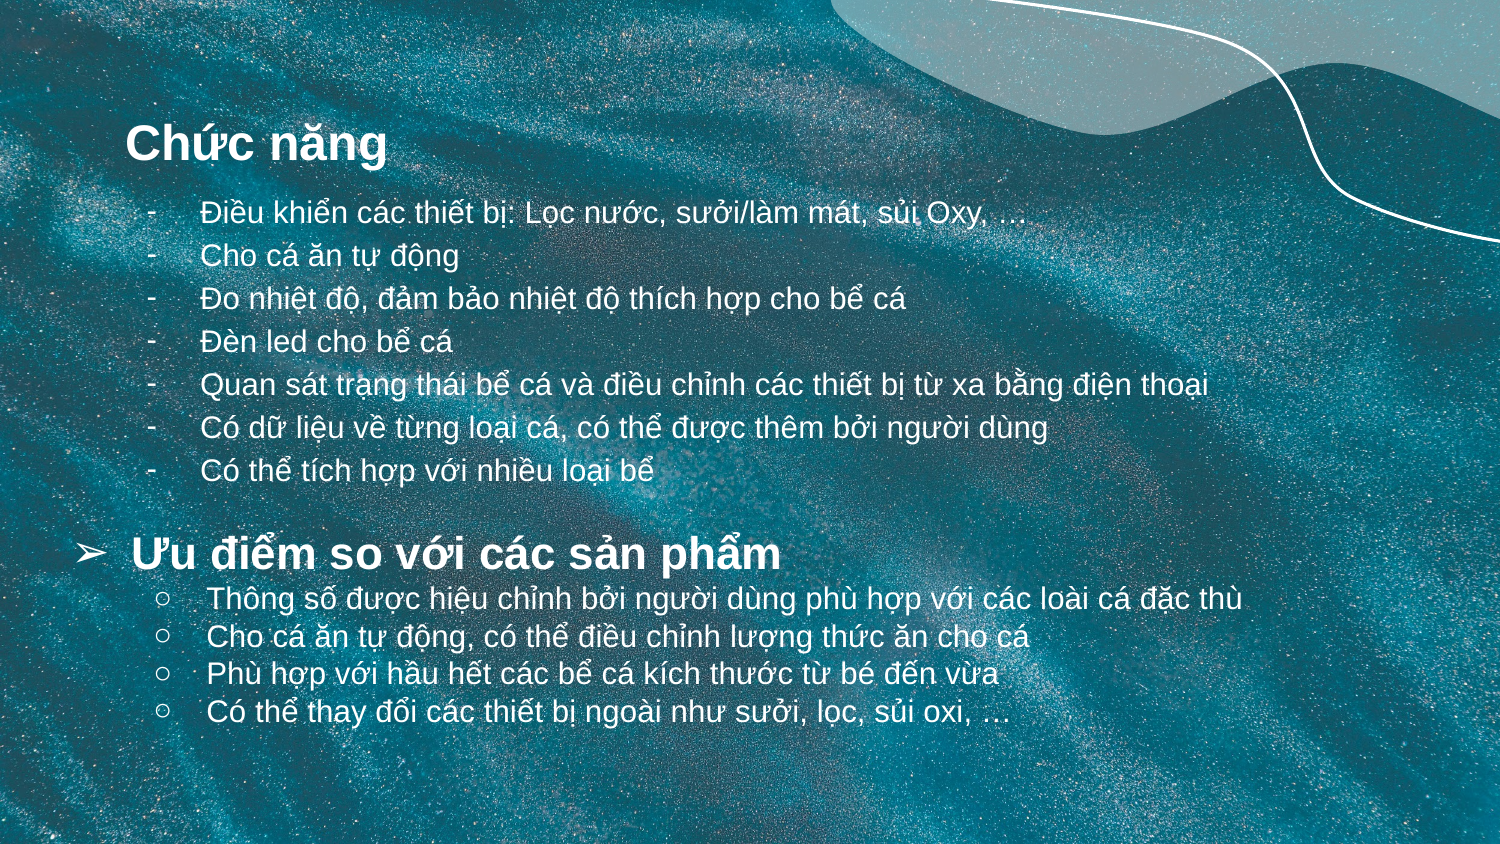

# Chức năng
Điều khiển các thiết bị: Lọc nước, sưởi/làm mát, sủi Oxy, …
Cho cá ăn tự động
Đo nhiệt độ, đảm bảo nhiệt độ thích hợp cho bể cá
Đèn led cho bể cá
Quan sát trạng thái bể cá và điều chỉnh các thiết bị từ xa bằng điện thoại
Có dữ liệu về từng loại cá, có thể được thêm bởi người dùng
Có thể tích hợp với nhiều loại bể
Ưu điểm so với các sản phẩm
Thông số được hiệu chỉnh bởi người dùng phù hợp với các loài cá đặc thù
Cho cá ăn tự động, có thể điều chỉnh lượng thức ăn cho cá
Phù hợp với hầu hết các bể cá kích thước từ bé đến vừa
Có thể thay đổi các thiết bị ngoài như sưởi, lọc, sủi oxi, …